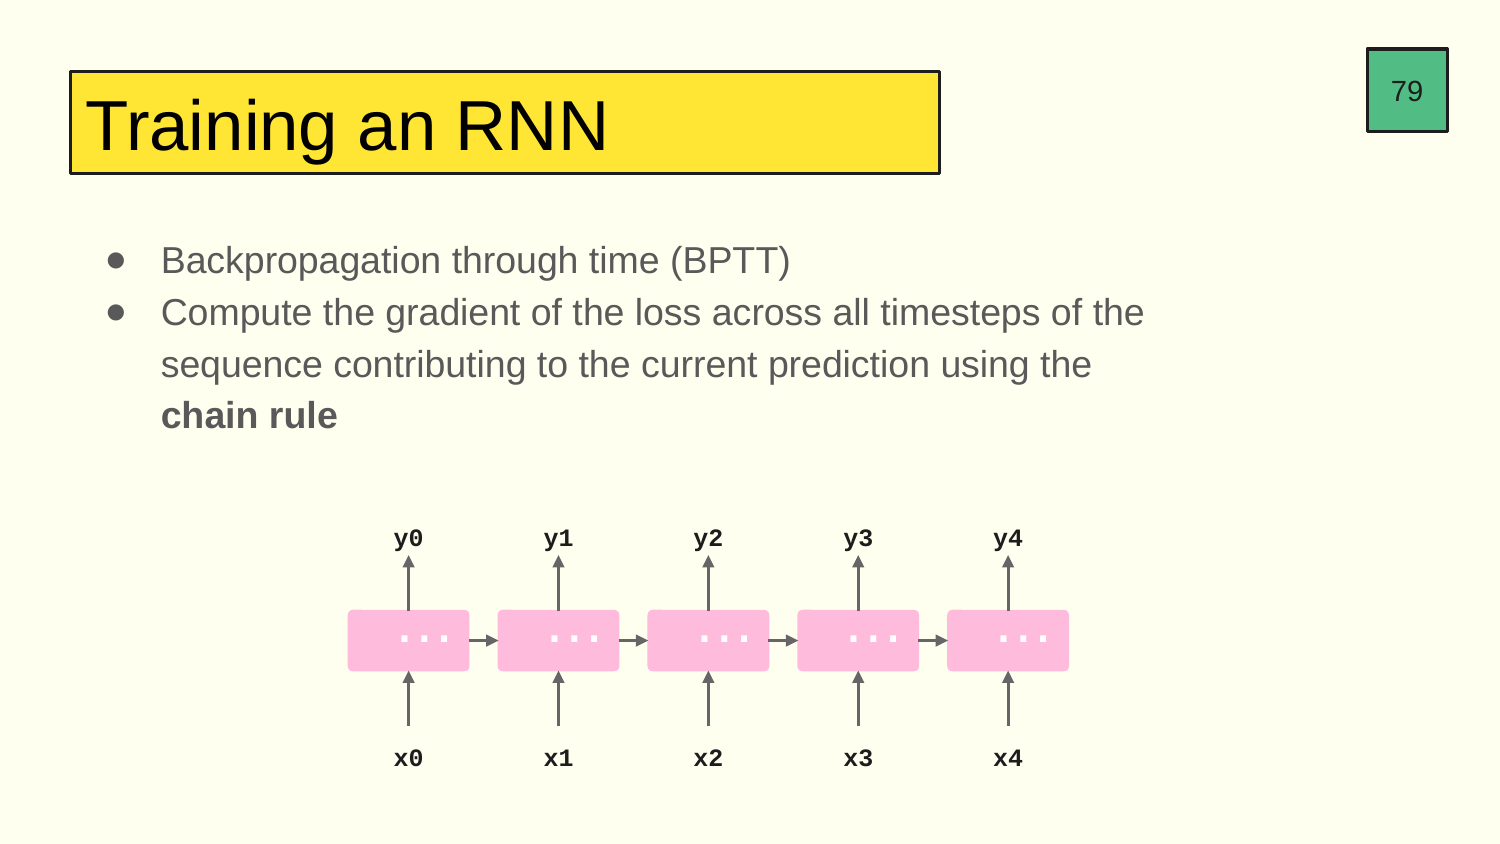

79
Training an RNN
Backpropagation through time (BPTT)
Compute the gradient of the loss across all timesteps of the sequence contributing to the current prediction using the chain rule

y0
y1
y2
y3
y4

…
…
…
…
…
x0
x1
x2
x3
x4